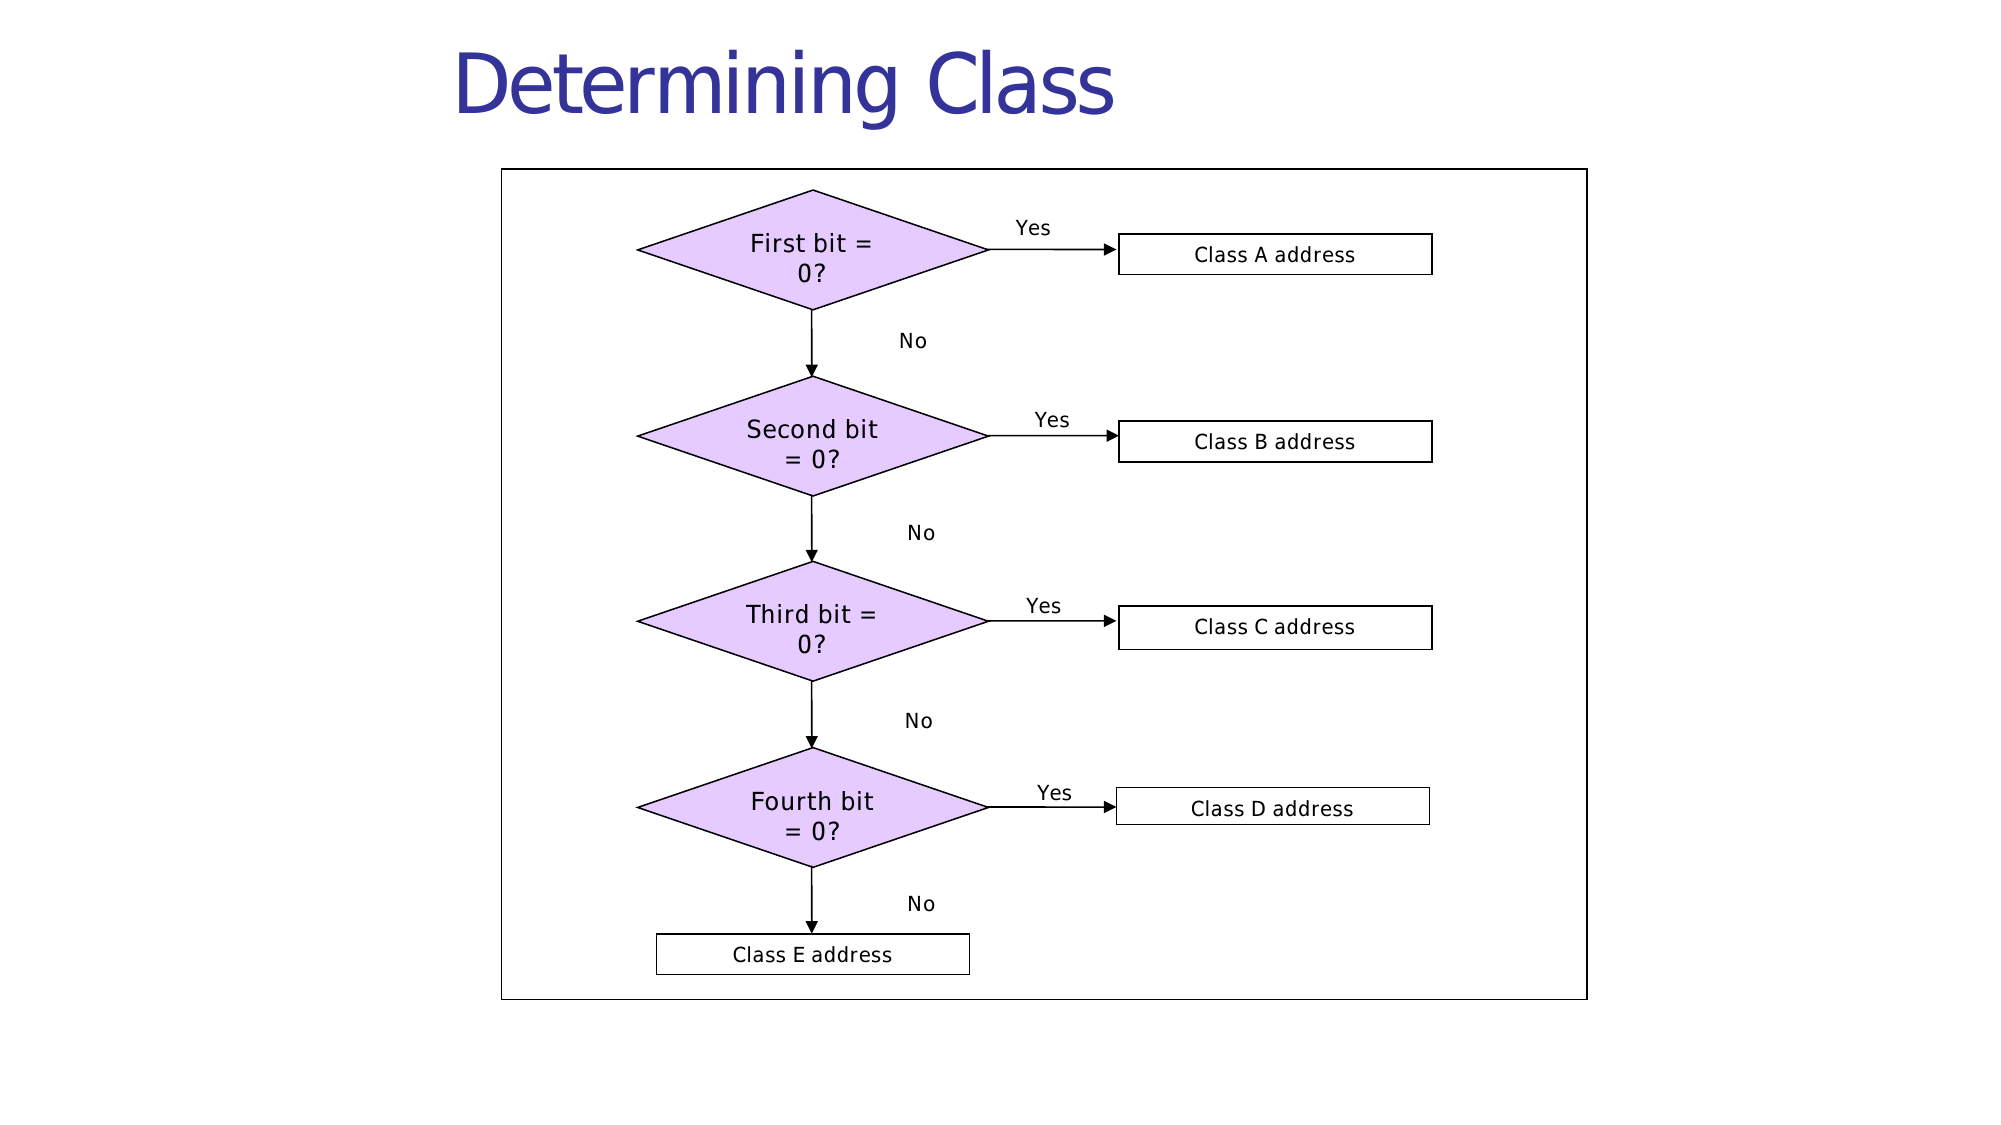

Determining Class

First bit = 0?
Yes
Class A address

No
Second bit = 0?
Yes
Class B address

No
Third bit = 0?
Yes
Class C address

No
Fourth bit = 0?
Yes
Class D address

No
Class E address